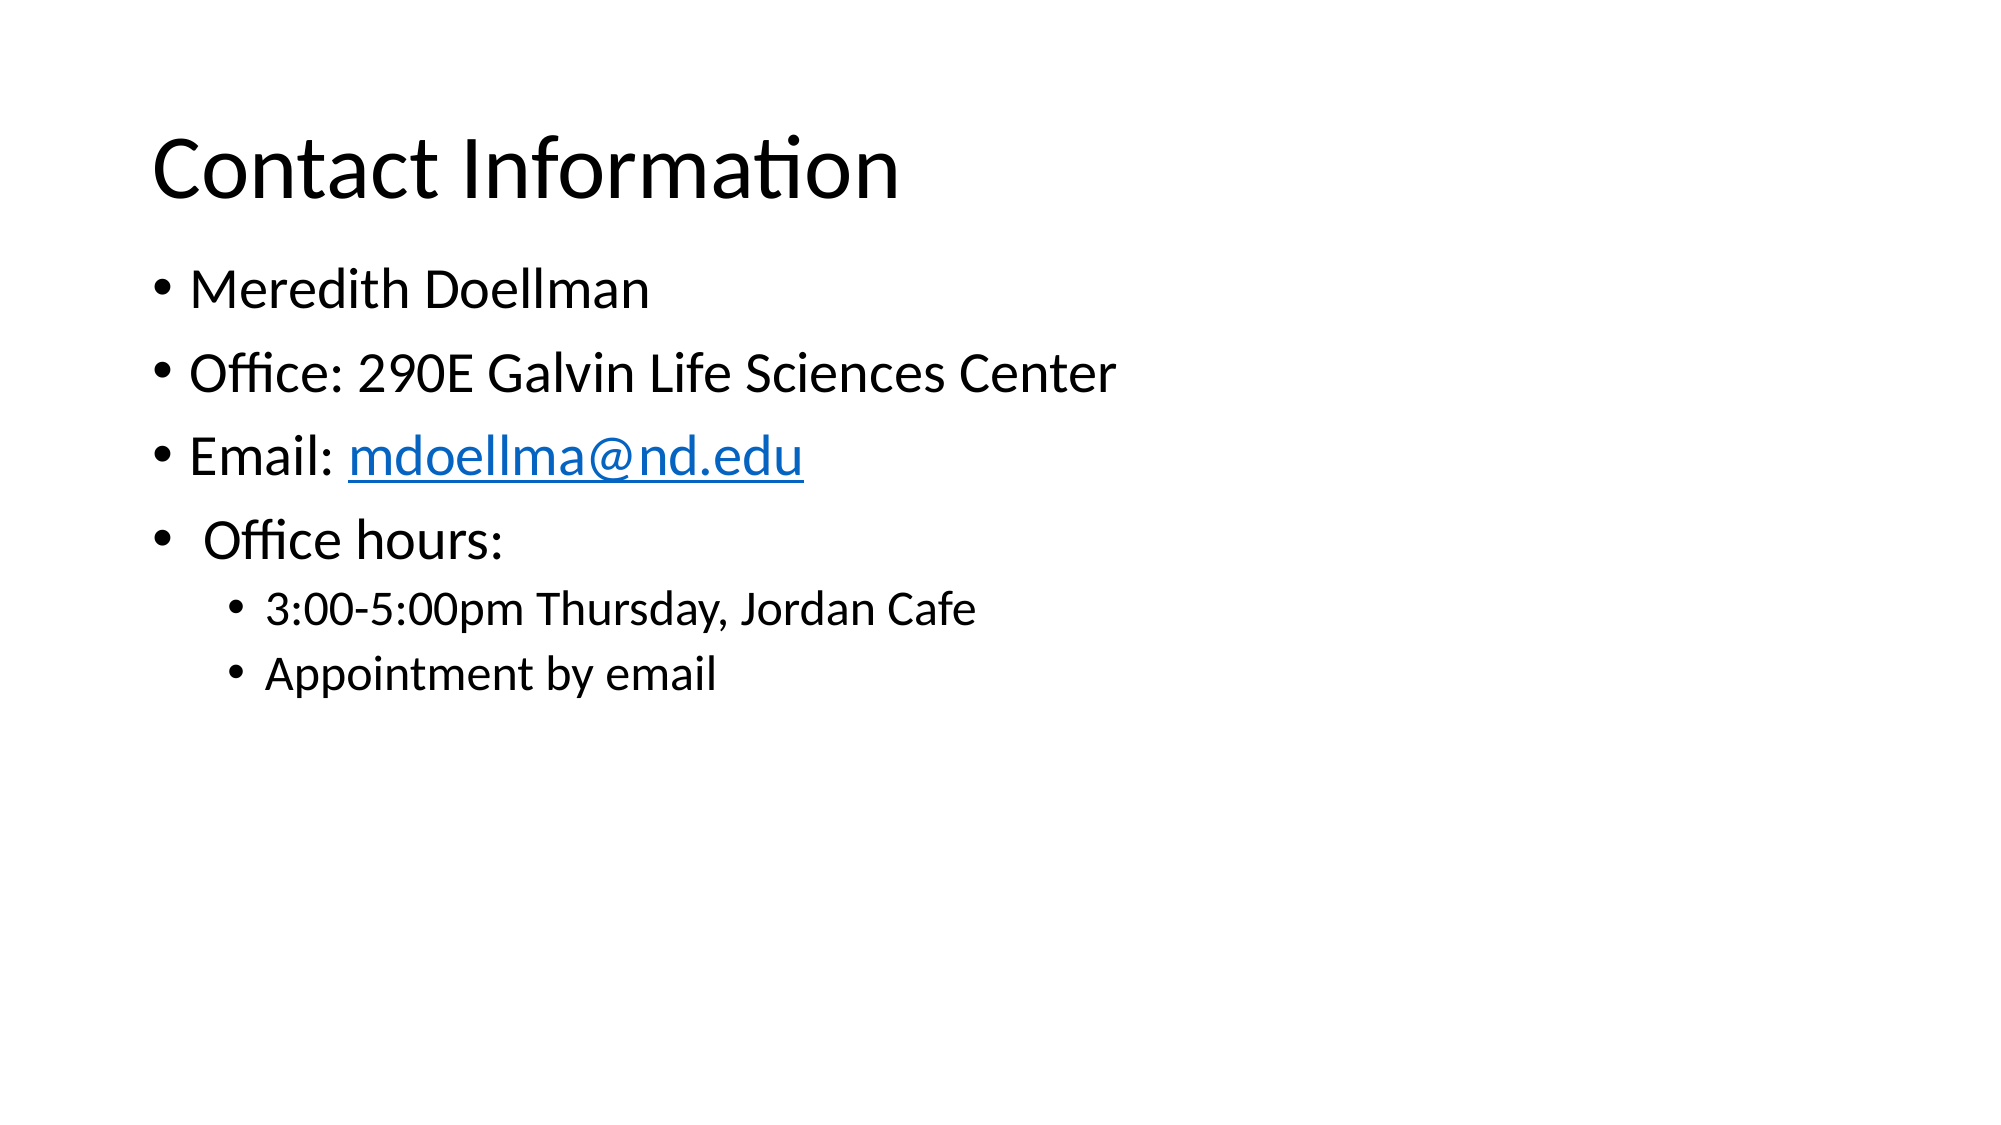

# Contact Information
Meredith Doellman
Office: 290E Galvin Life Sciences Center
Email: mdoellma@nd.edu
 Office hours:
3:00-5:00pm Thursday, Jordan Cafe
Appointment by email